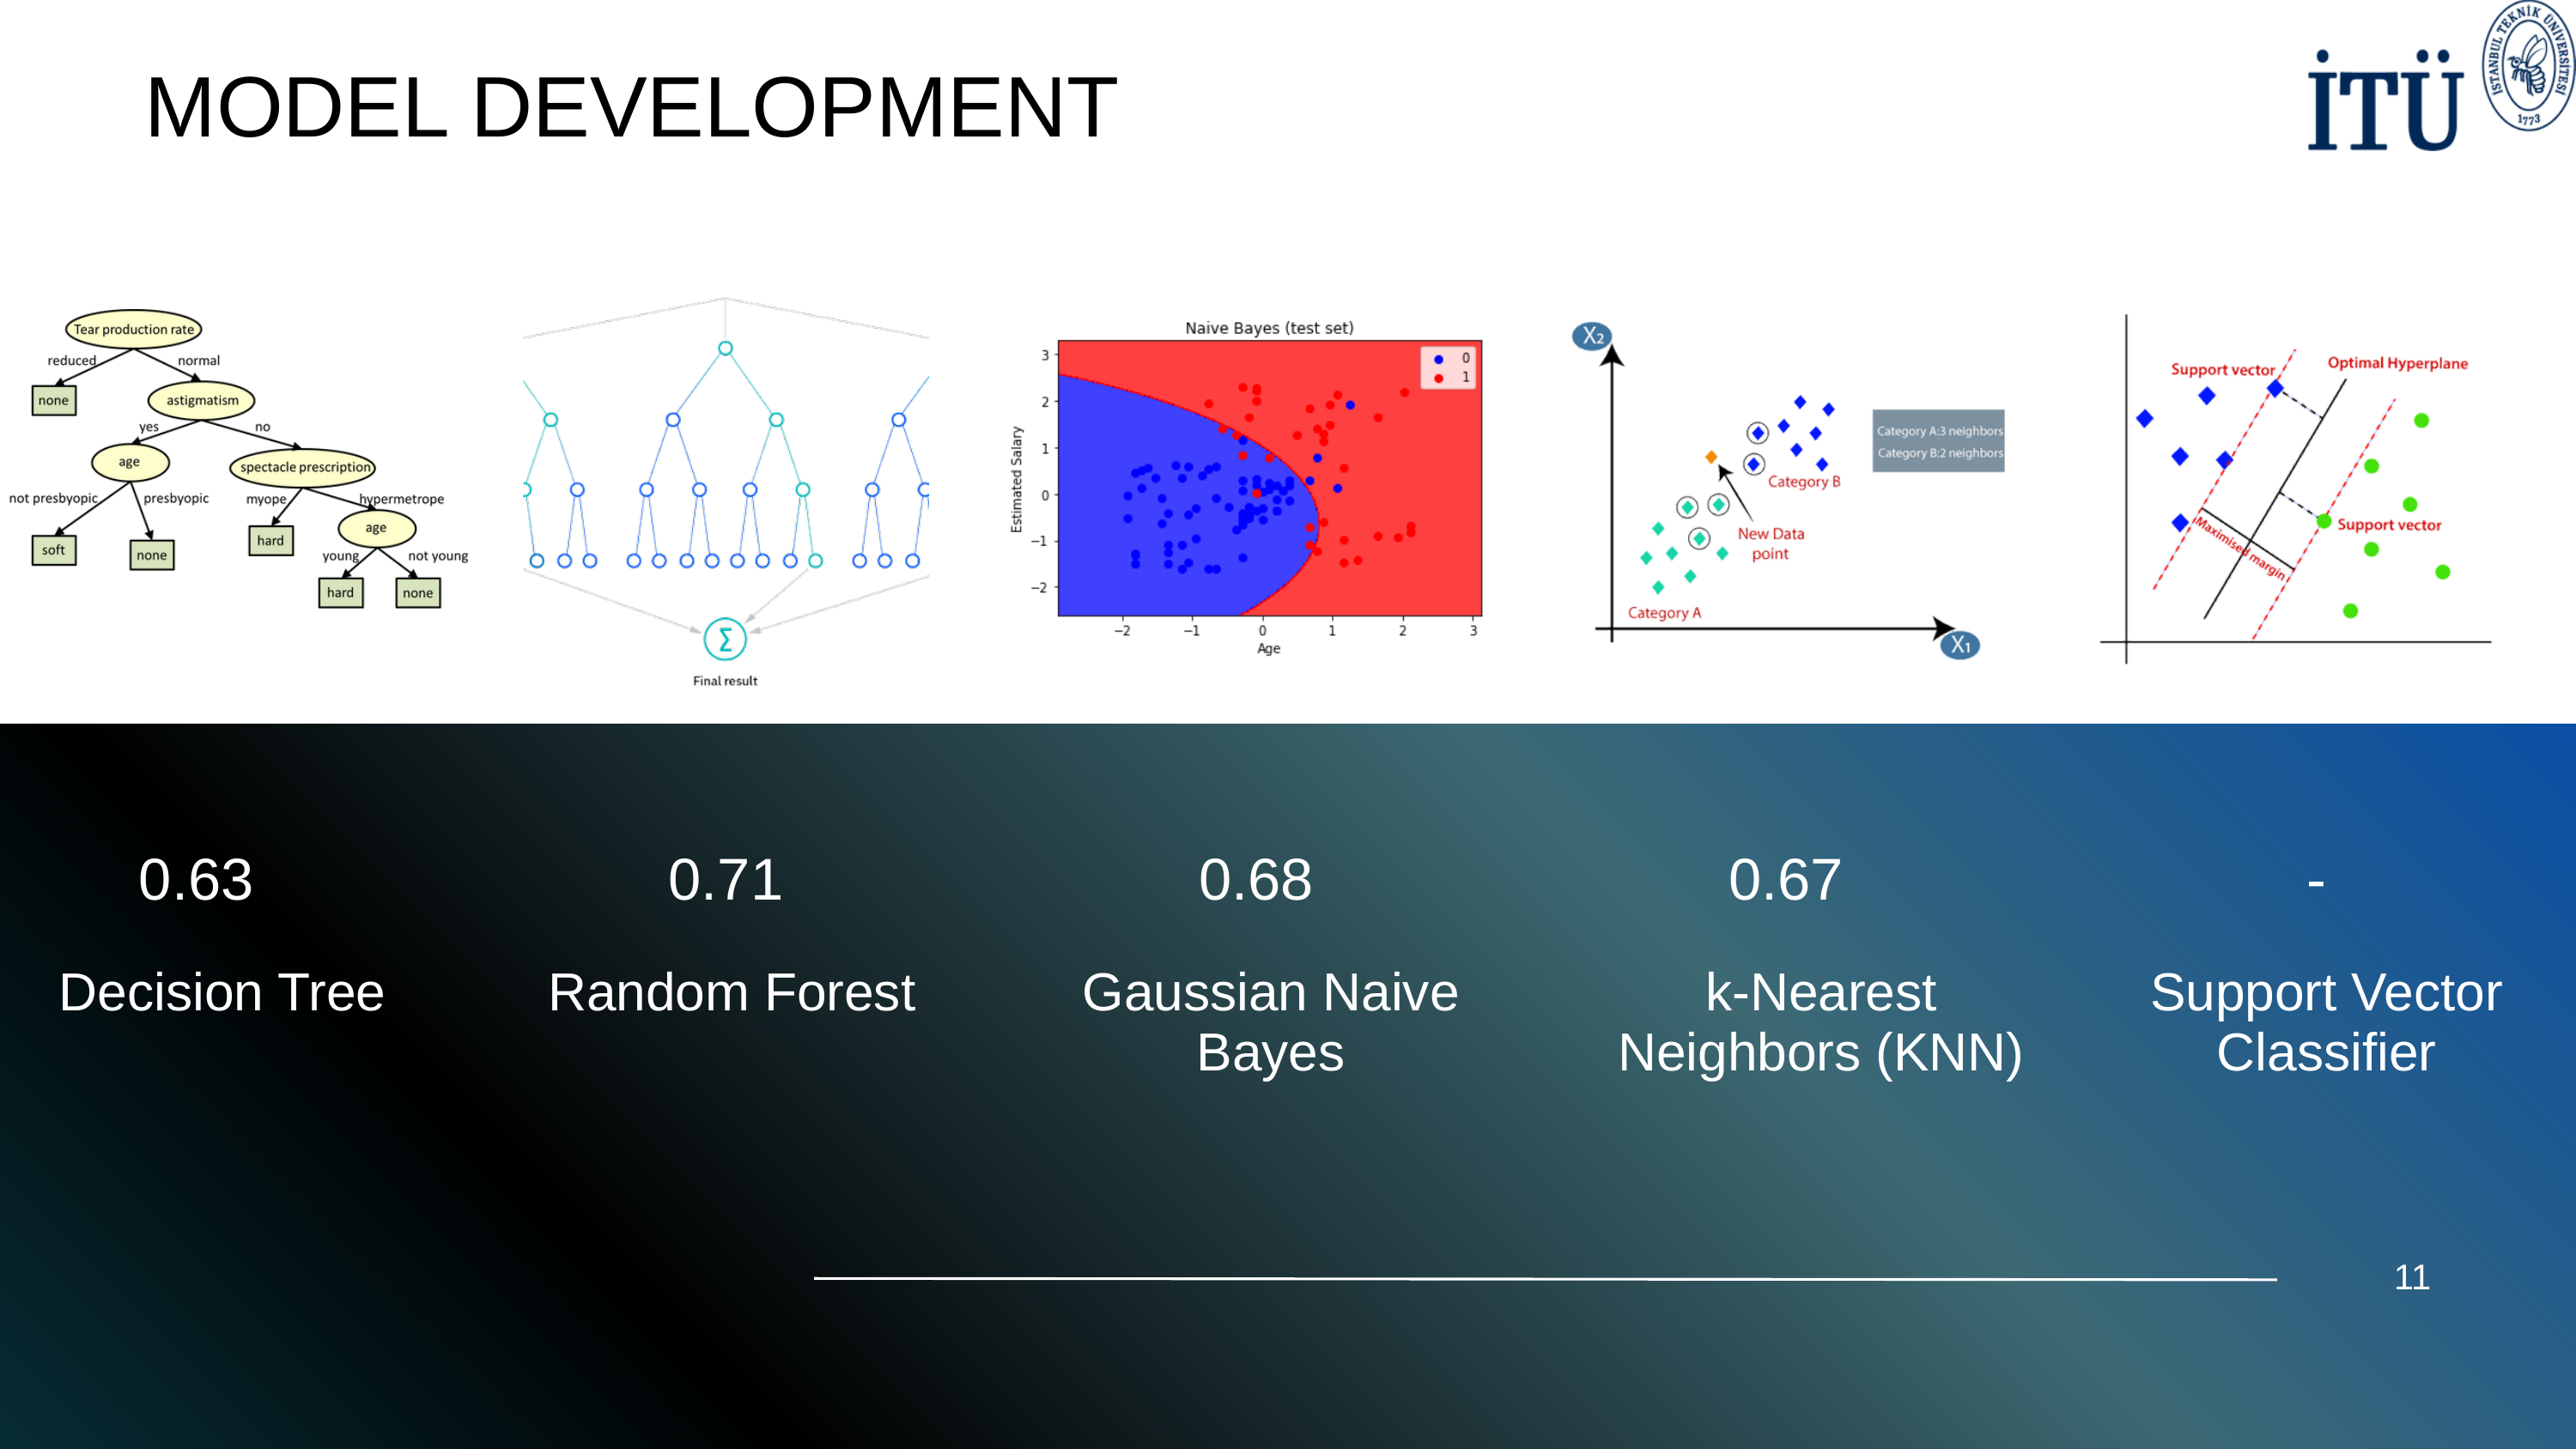

MODEL DEVELOPMENT

0.63
0.71
0.68
0.67
-
Decision Tree
Random Forest
Gaussian Naive Bayes
k-Nearest Neighbors (KNN)
Support Vector Classifier
11